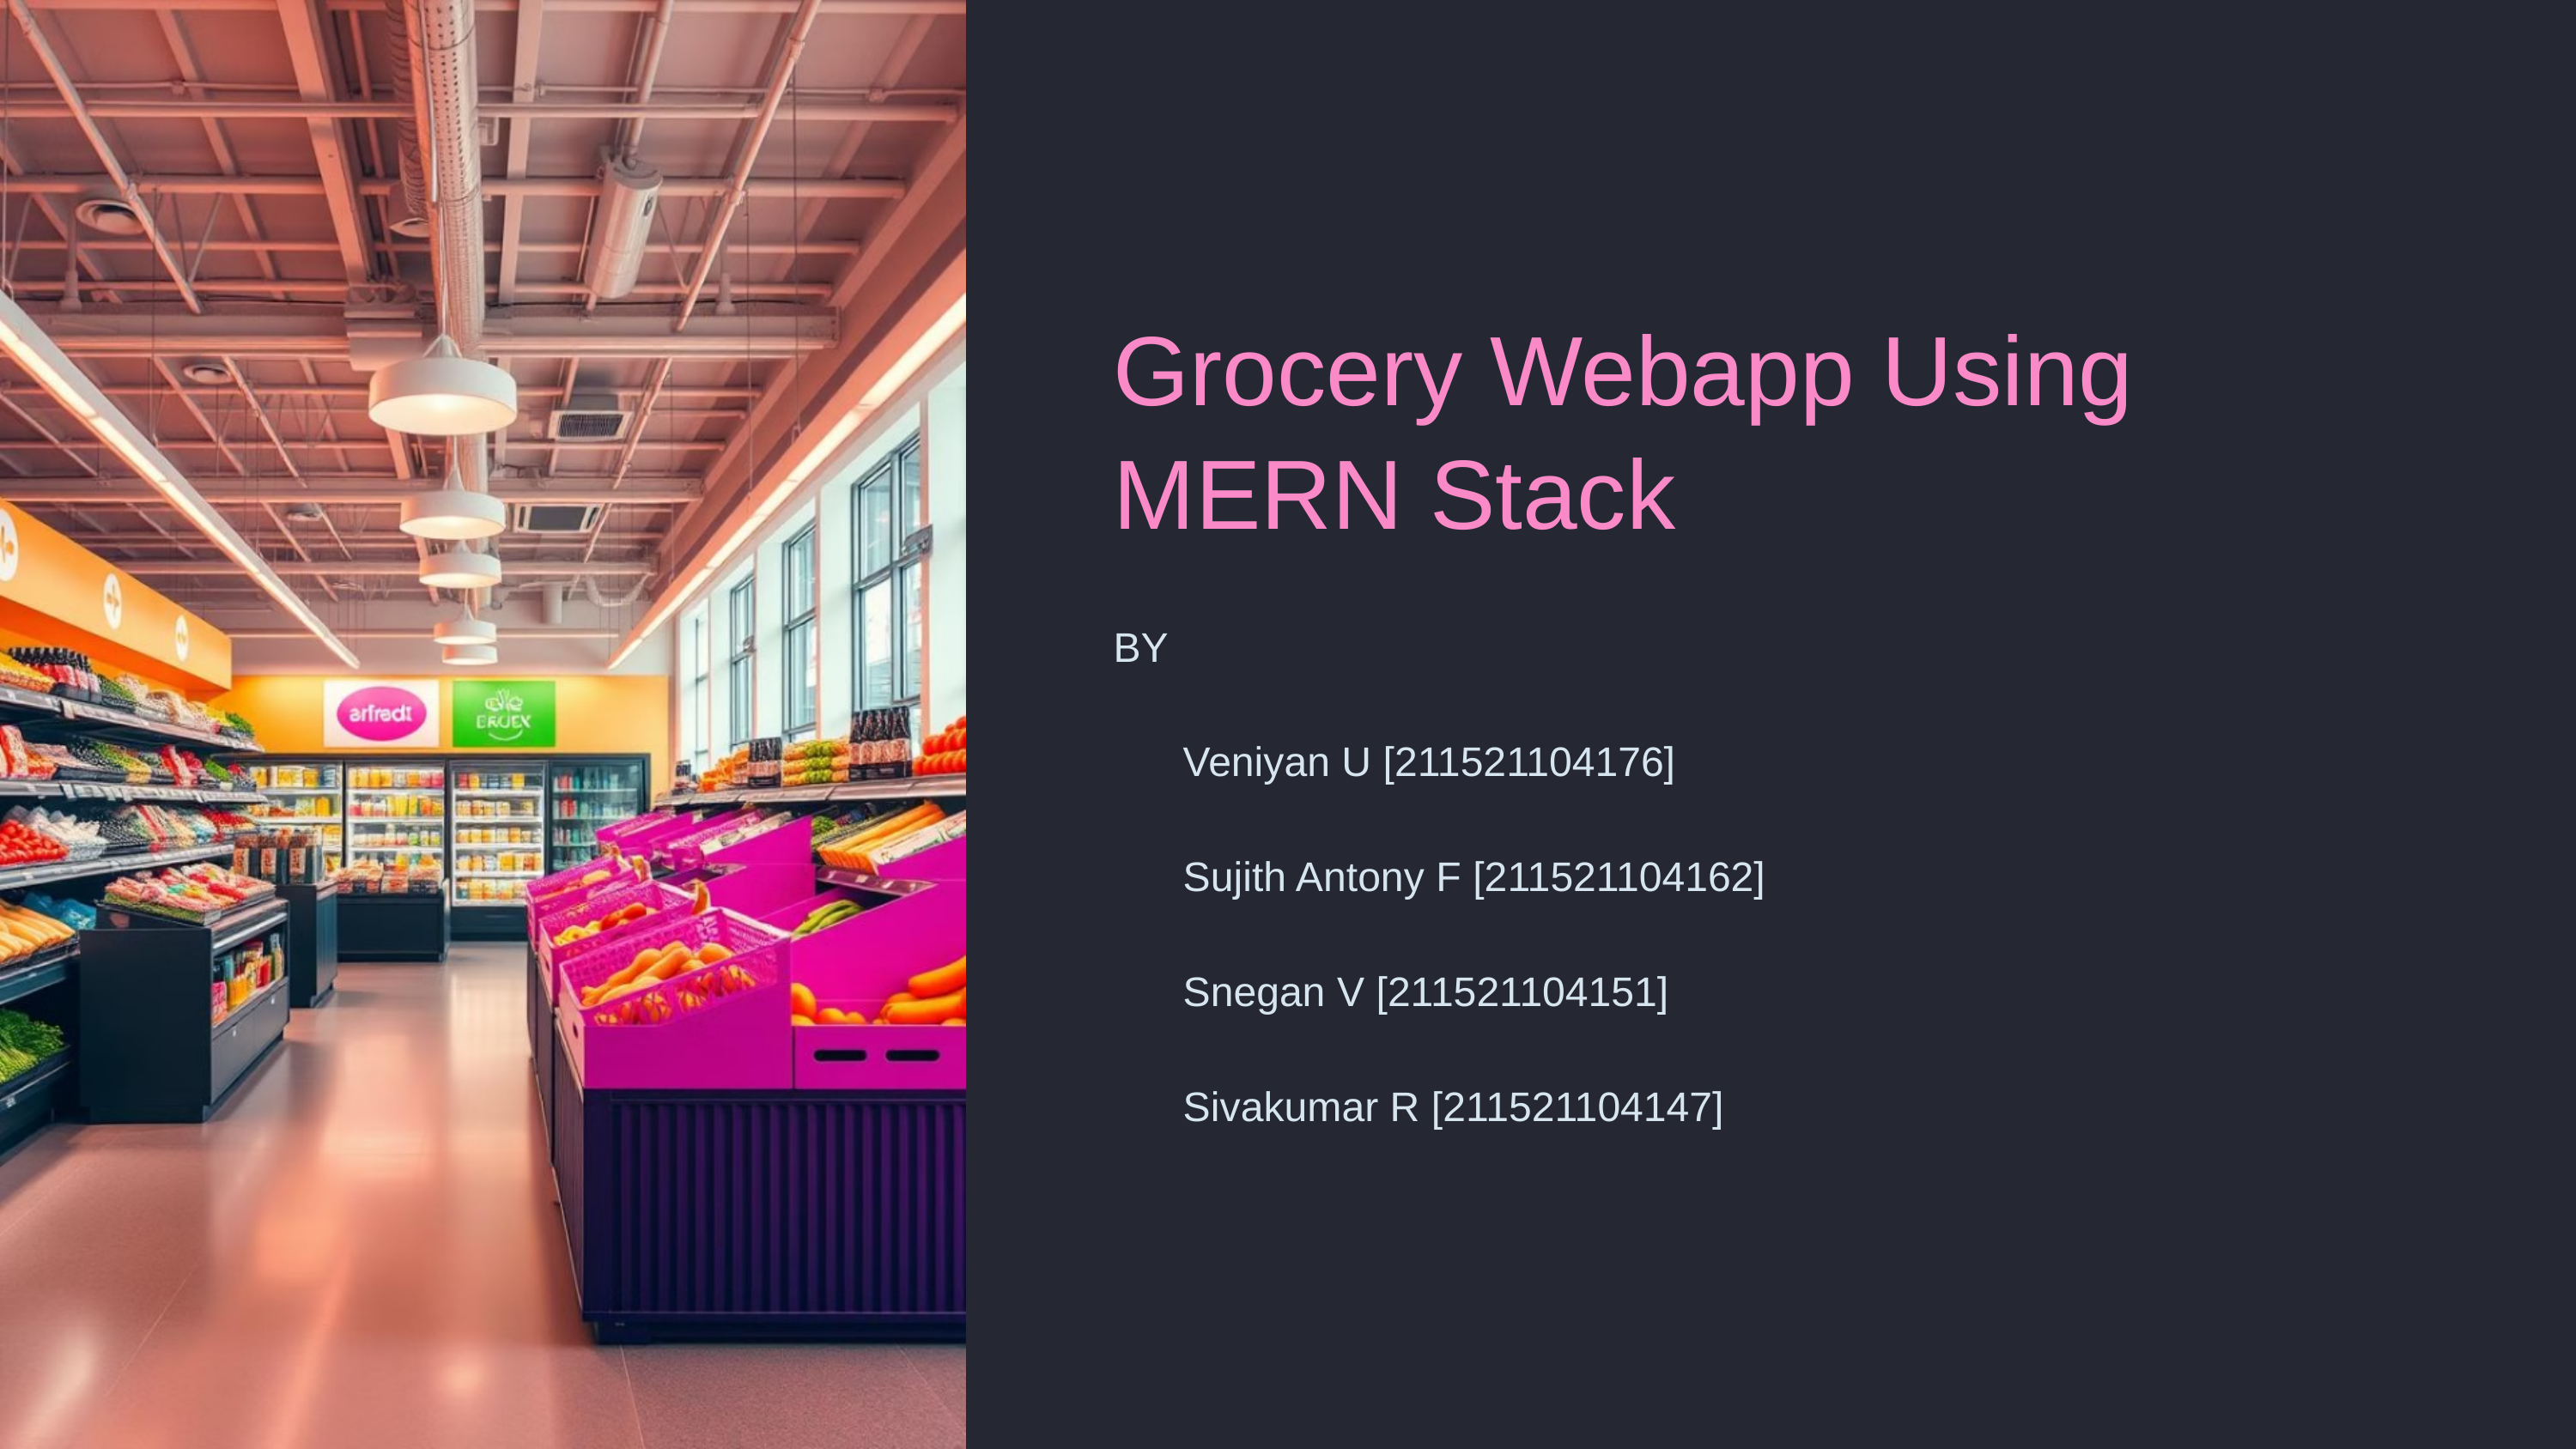

Grocery Webapp Using MERN Stack
BY
      Veniyan U [211521104176]
      Sujith Antony F [211521104162]
      Snegan V [211521104151]
      Sivakumar R [211521104147]